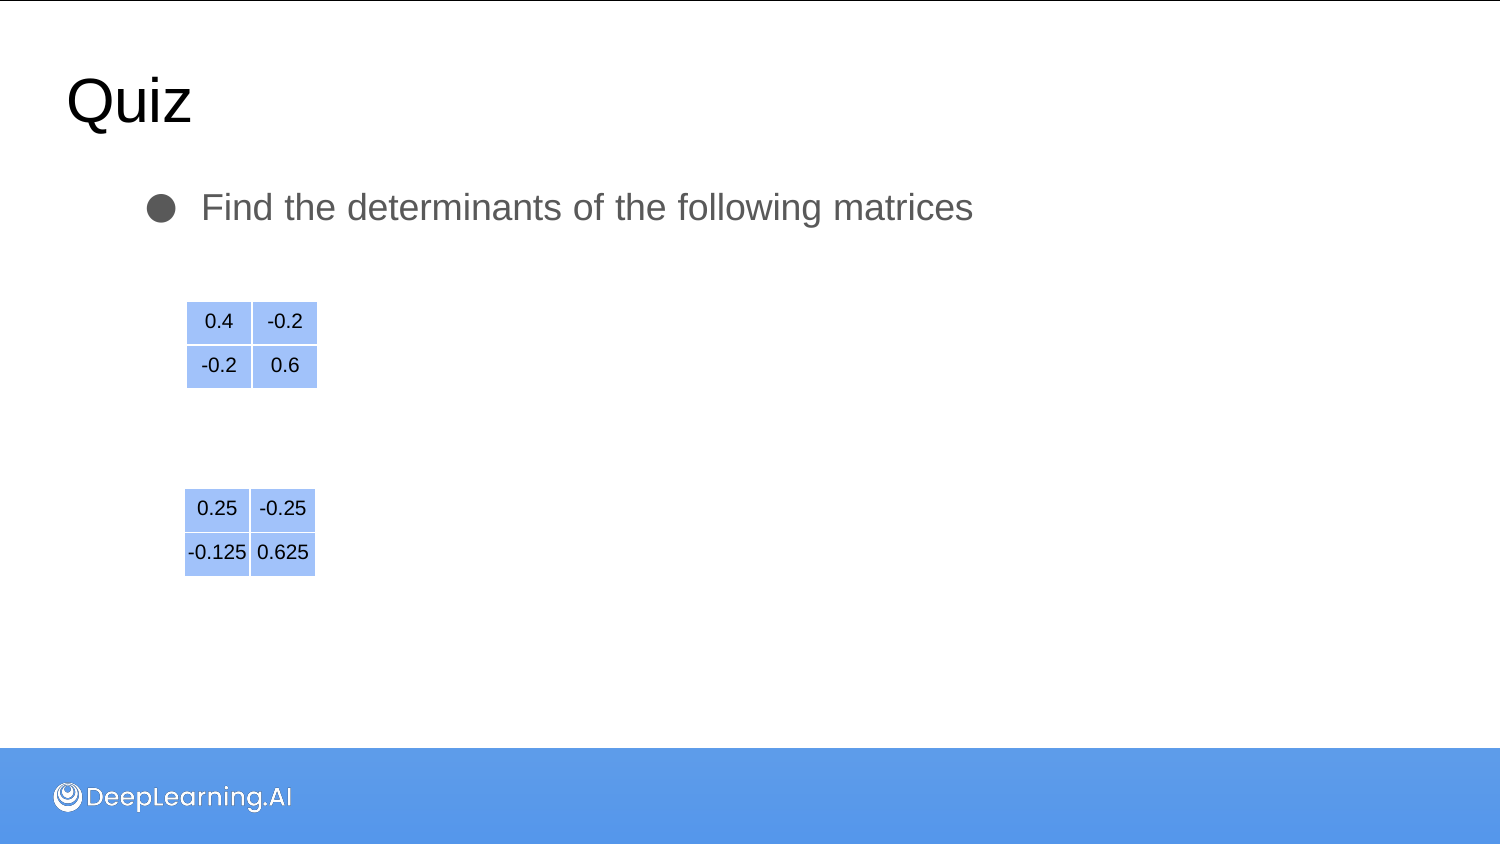

# Quiz
Find the determinants of the following matrices
| 0.4 | -0.2 |
| --- | --- |
| -0.2 | 0.6 |
| 0.25 | -0.25 |
| --- | --- |
| -0.125 | 0.625 |